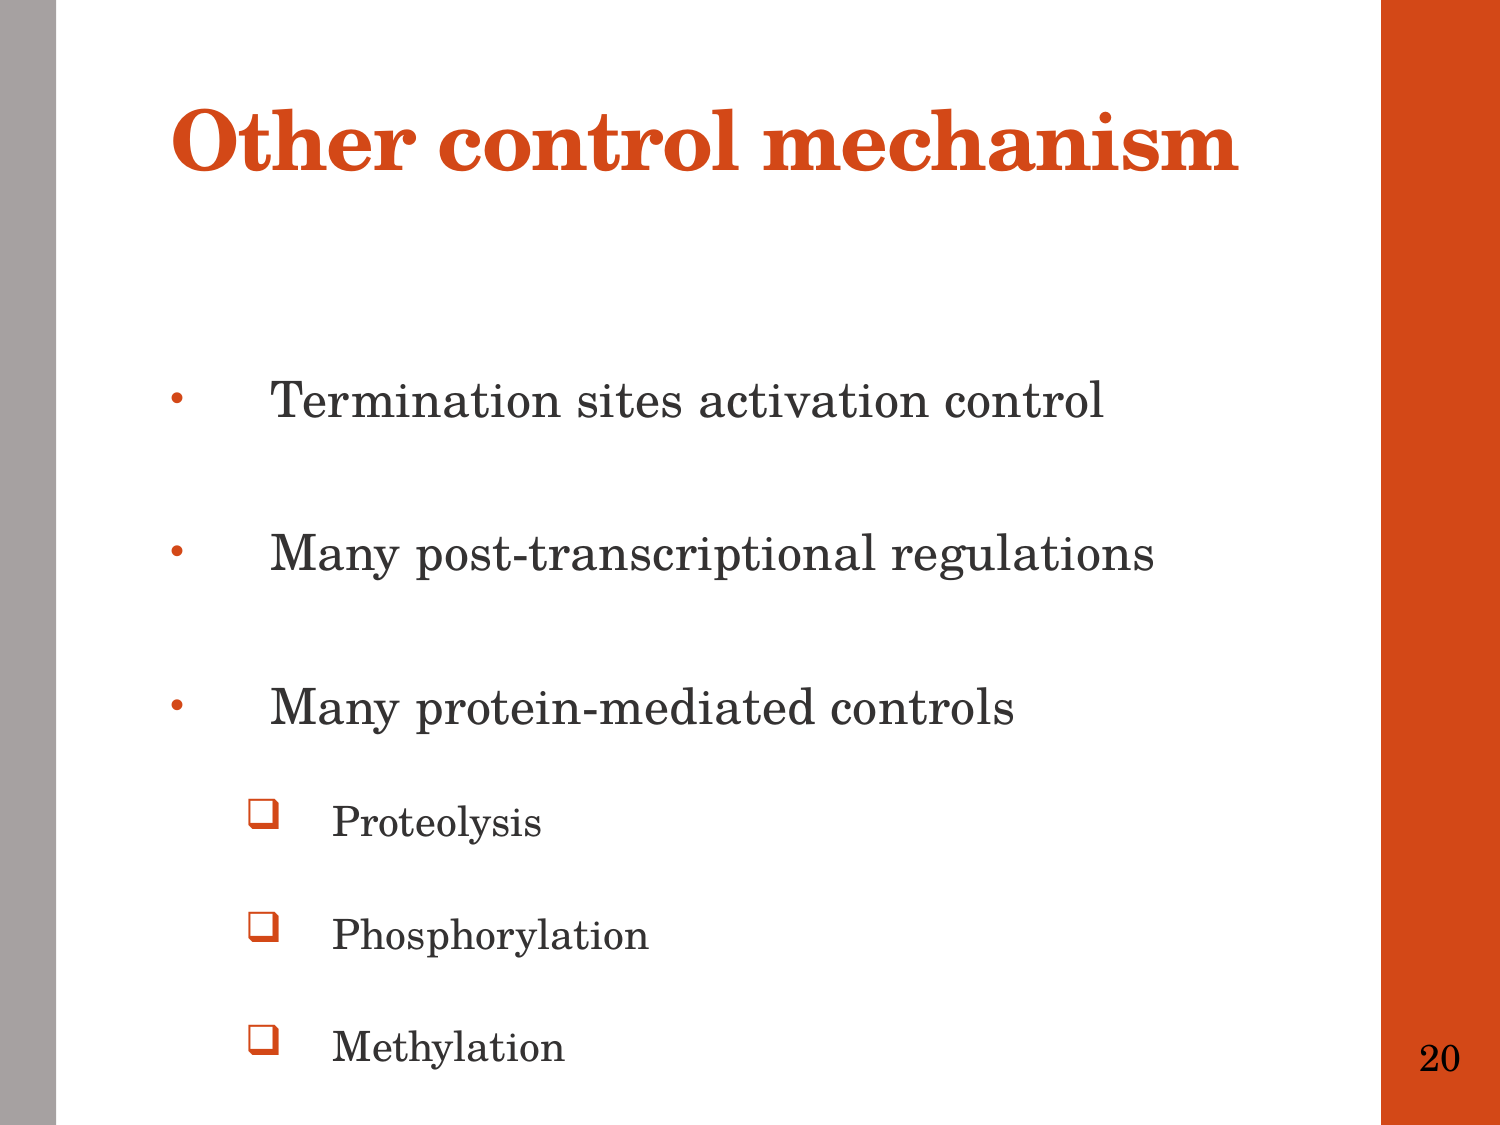

# Other control mechanism
Termination sites activation control
Many post-transcriptional regulations
Many protein-mediated controls
Proteolysis
Phosphorylation
Methylation

20